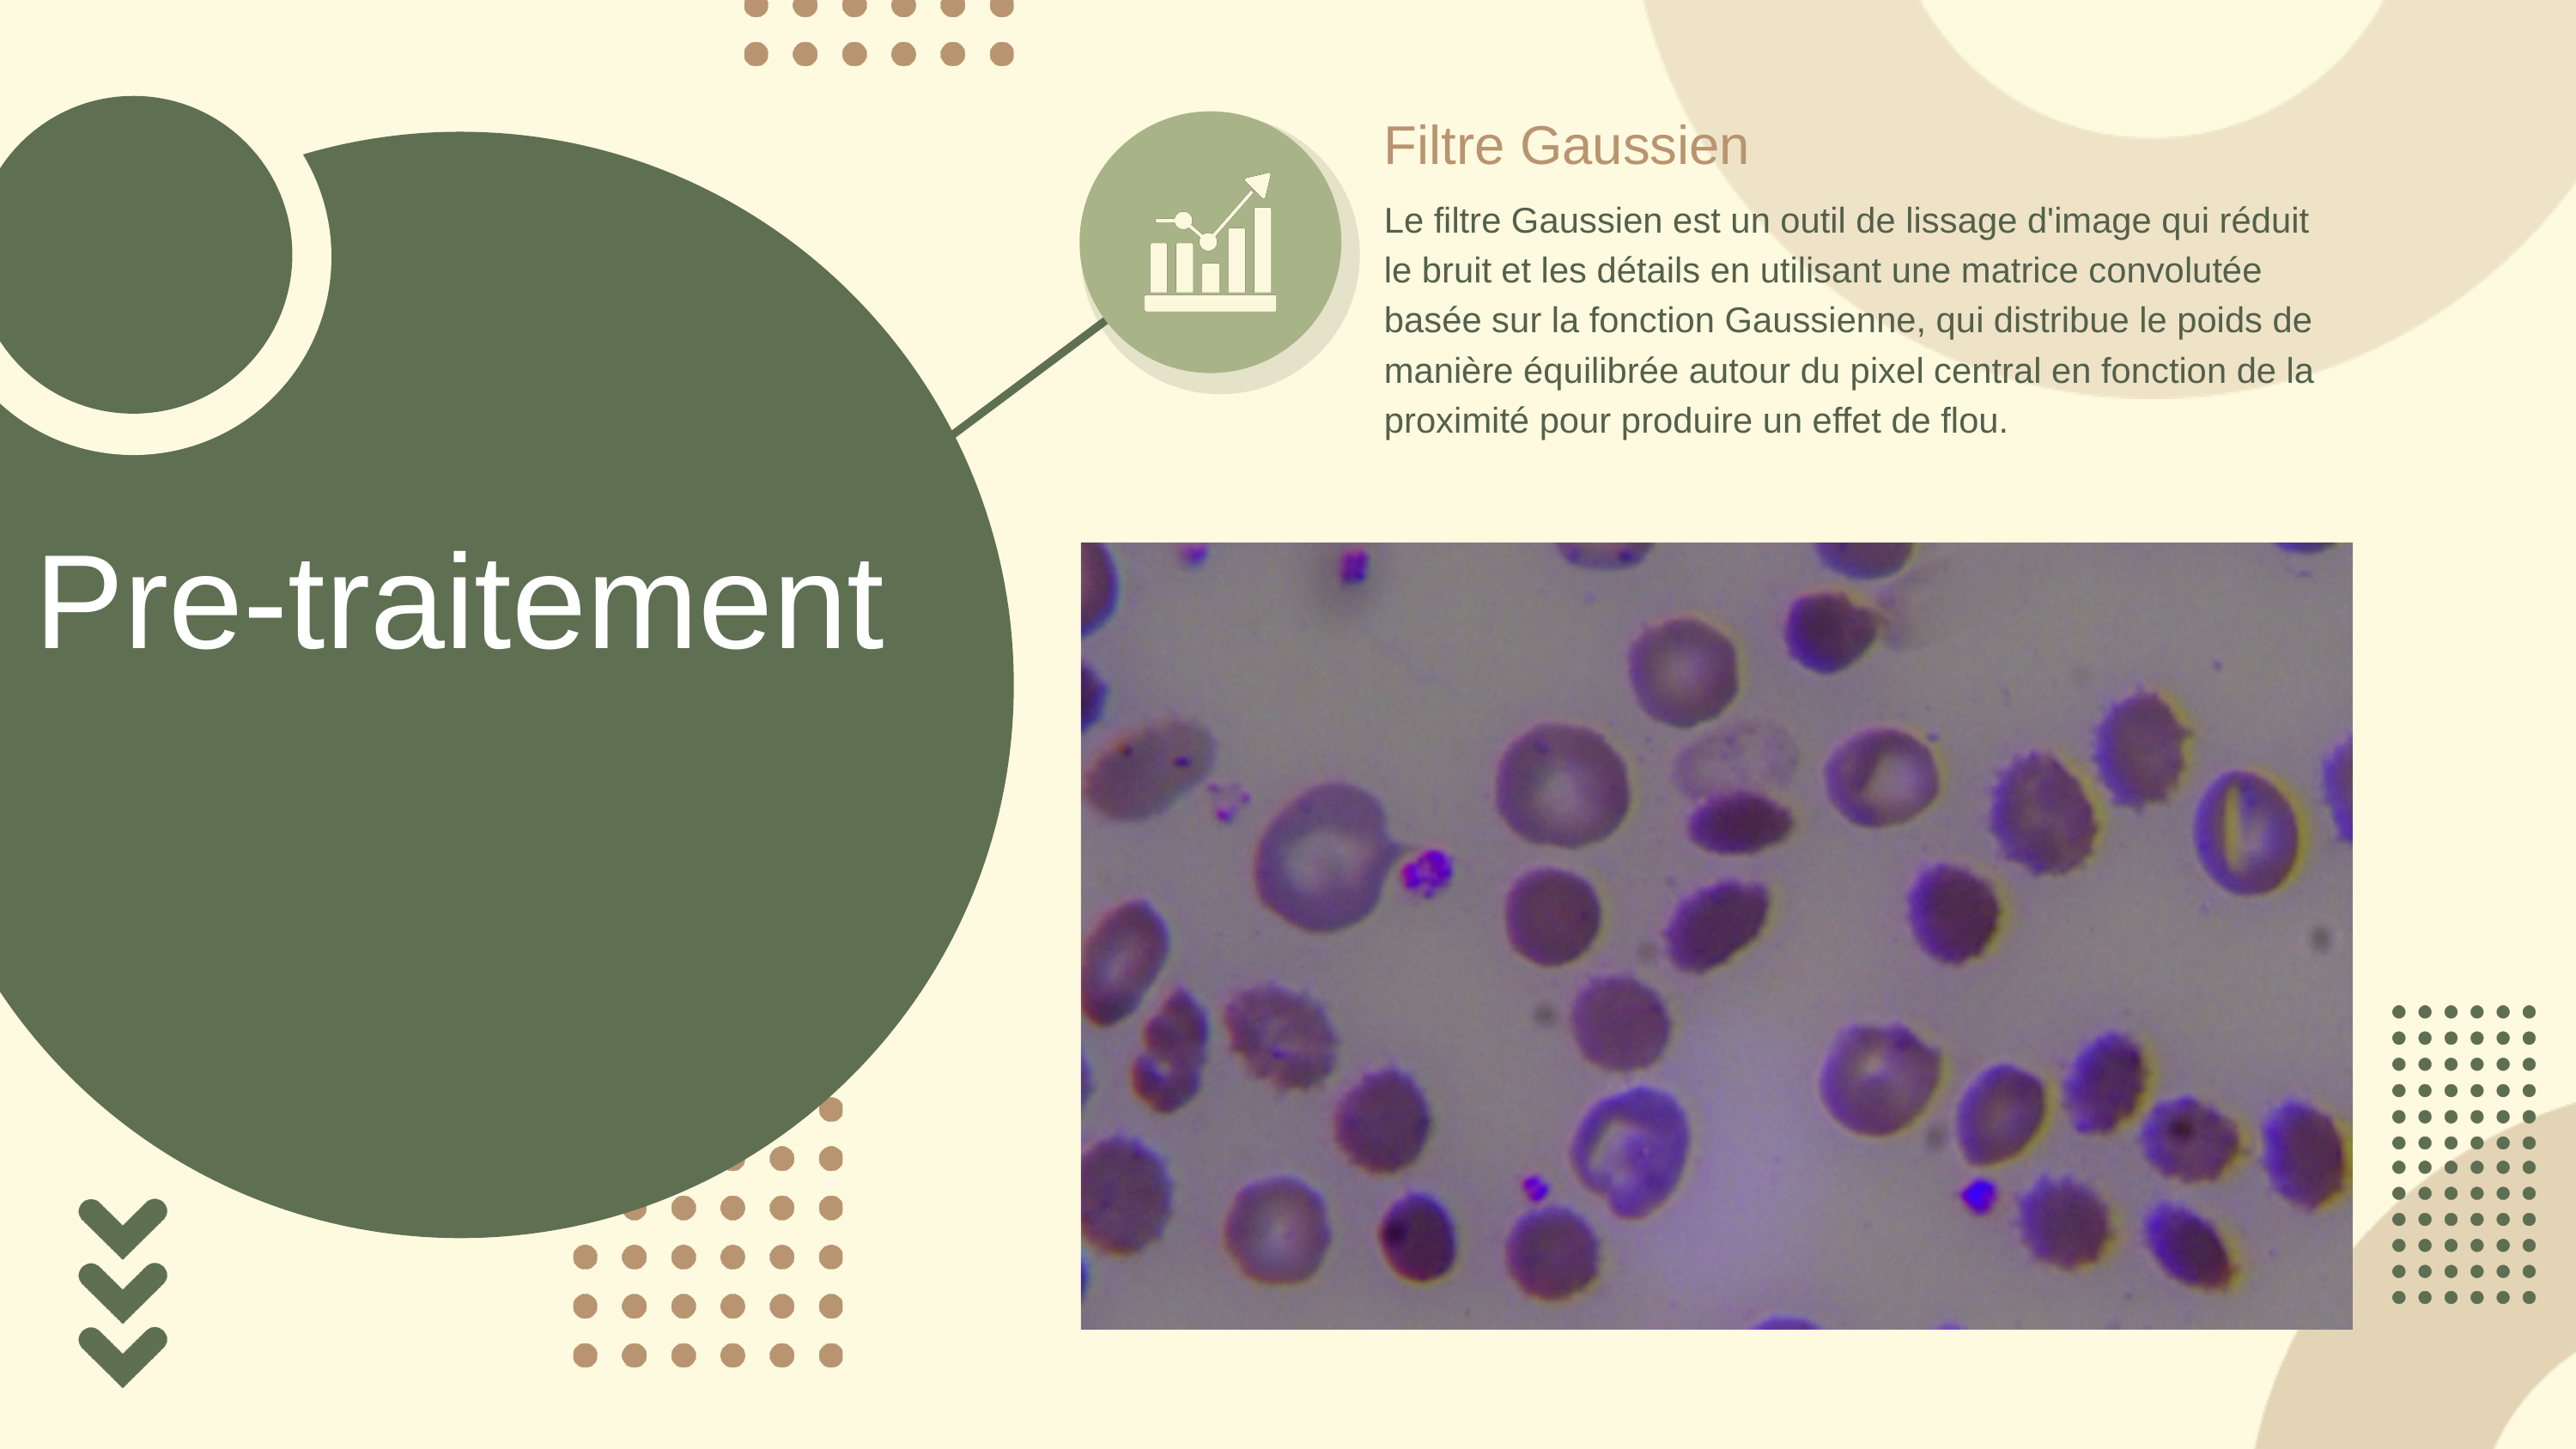

Filtre Gaussien

Pre-traitement

Le filtre Gaussien est un outil de lissage d'image qui réduit le bruit et les détails en utilisant une matrice convolutée basée sur la fonction Gaussienne, qui distribue le poids de manière équilibrée autour du pixel central en fonction de la proximité pour produire un effet de flou.